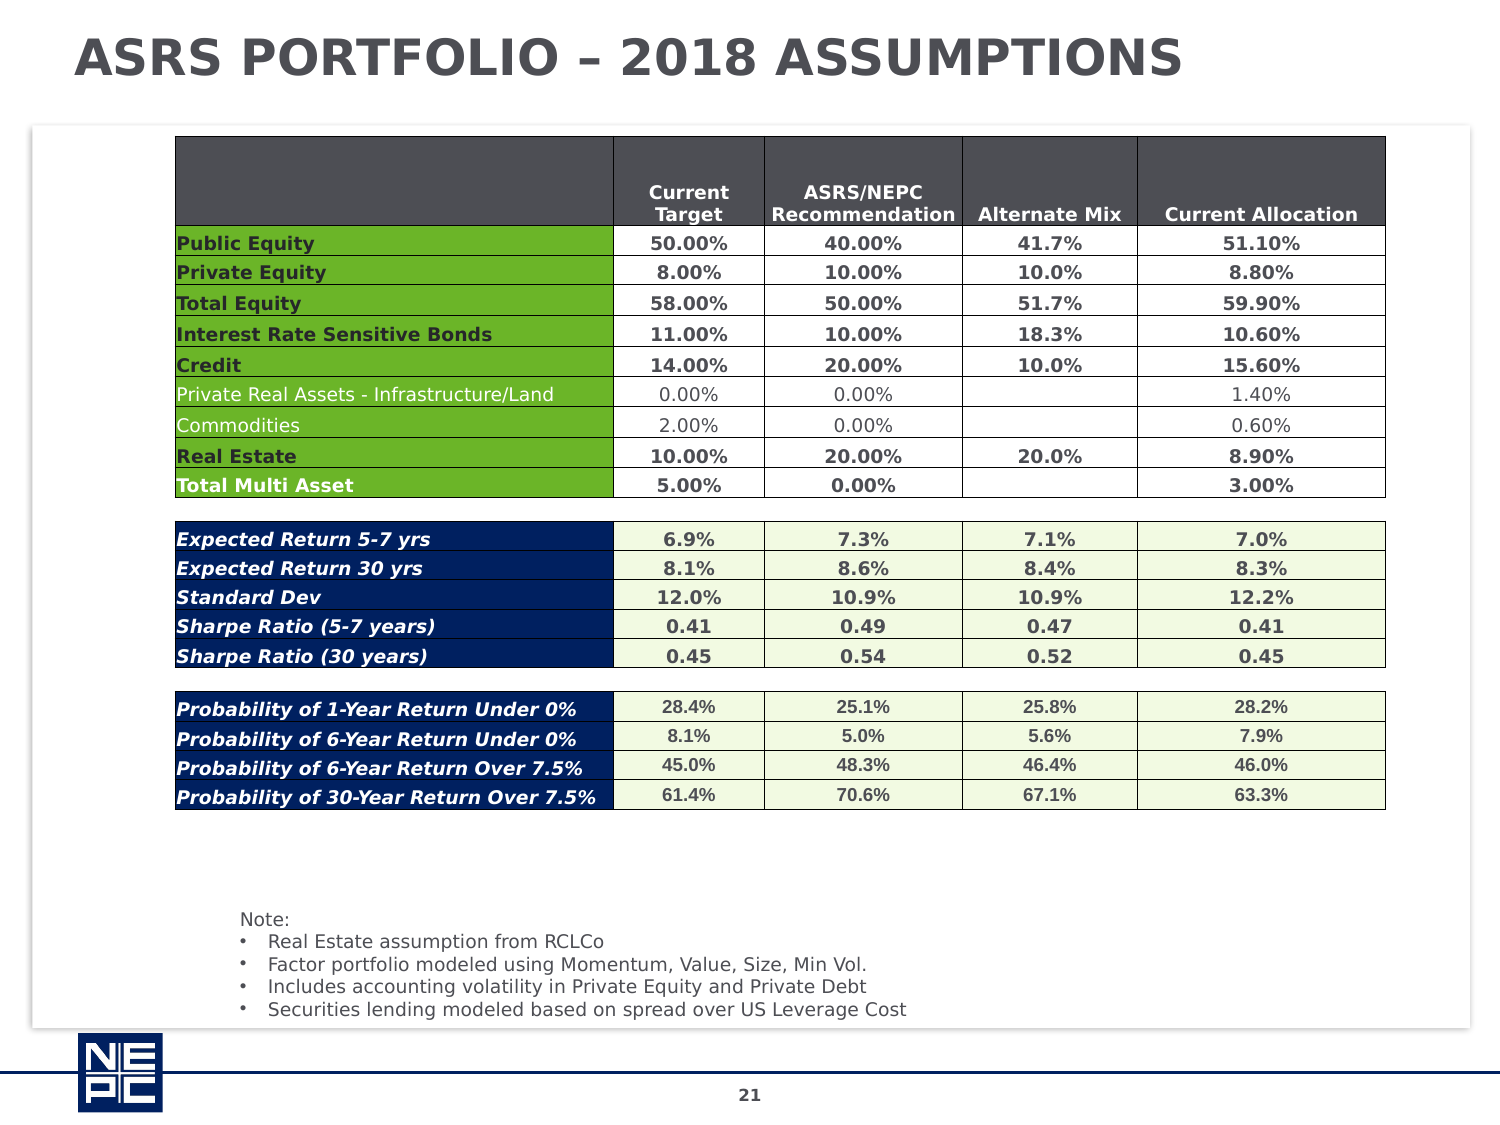

# ASRS Portfolio – 2018 Assumptions
|  | Current Target | ASRS/NEPC Recommendation | Alternate Mix | Current Allocation |
| --- | --- | --- | --- | --- |
| Public Equity | 50.00% | 40.00% | 41.7% | 51.10% |
| Private Equity | 8.00% | 10.00% | 10.0% | 8.80% |
| Total Equity | 58.00% | 50.00% | 51.7% | 59.90% |
| Interest Rate Sensitive Bonds | 11.00% | 10.00% | 18.3% | 10.60% |
| Credit | 14.00% | 20.00% | 10.0% | 15.60% |
| Private Real Assets - Infrastructure/Land | 0.00% | 0.00% |  | 1.40% |
| Commodities | 2.00% | 0.00% |  | 0.60% |
| Real Estate | 10.00% | 20.00% | 20.0% | 8.90% |
| Total Multi Asset | 5.00% | 0.00% |  | 3.00% |
|  |  |  |  |  |
| Expected Return 5-7 yrs | 6.9% | 7.3% | 7.1% | 7.0% |
| Expected Return 30 yrs | 8.1% | 8.6% | 8.4% | 8.3% |
| Standard Dev | 12.0% | 10.9% | 10.9% | 12.2% |
| Sharpe Ratio (5-7 years) | 0.41 | 0.49 | 0.47 | 0.41 |
| Sharpe Ratio (30 years) | 0.45 | 0.54 | 0.52 | 0.45 |
|  |  |  |  |  |
| Probability of 1-Year Return Under 0% | 28.4% | 25.1% | 25.8% | 28.2% |
| Probability of 6-Year Return Under 0% | 8.1% | 5.0% | 5.6% | 7.9% |
| Probability of 6-Year Return Over 7.5% | 45.0% | 48.3% | 46.4% | 46.0% |
| Probability of 30-Year Return Over 7.5% | 61.4% | 70.6% | 67.1% | 63.3% |
Note:
Real Estate assumption from RCLCo
Factor portfolio modeled using Momentum, Value, Size, Min Vol.
Includes accounting volatility in Private Equity and Private Debt
Securities lending modeled based on spread over US Leverage Cost

21